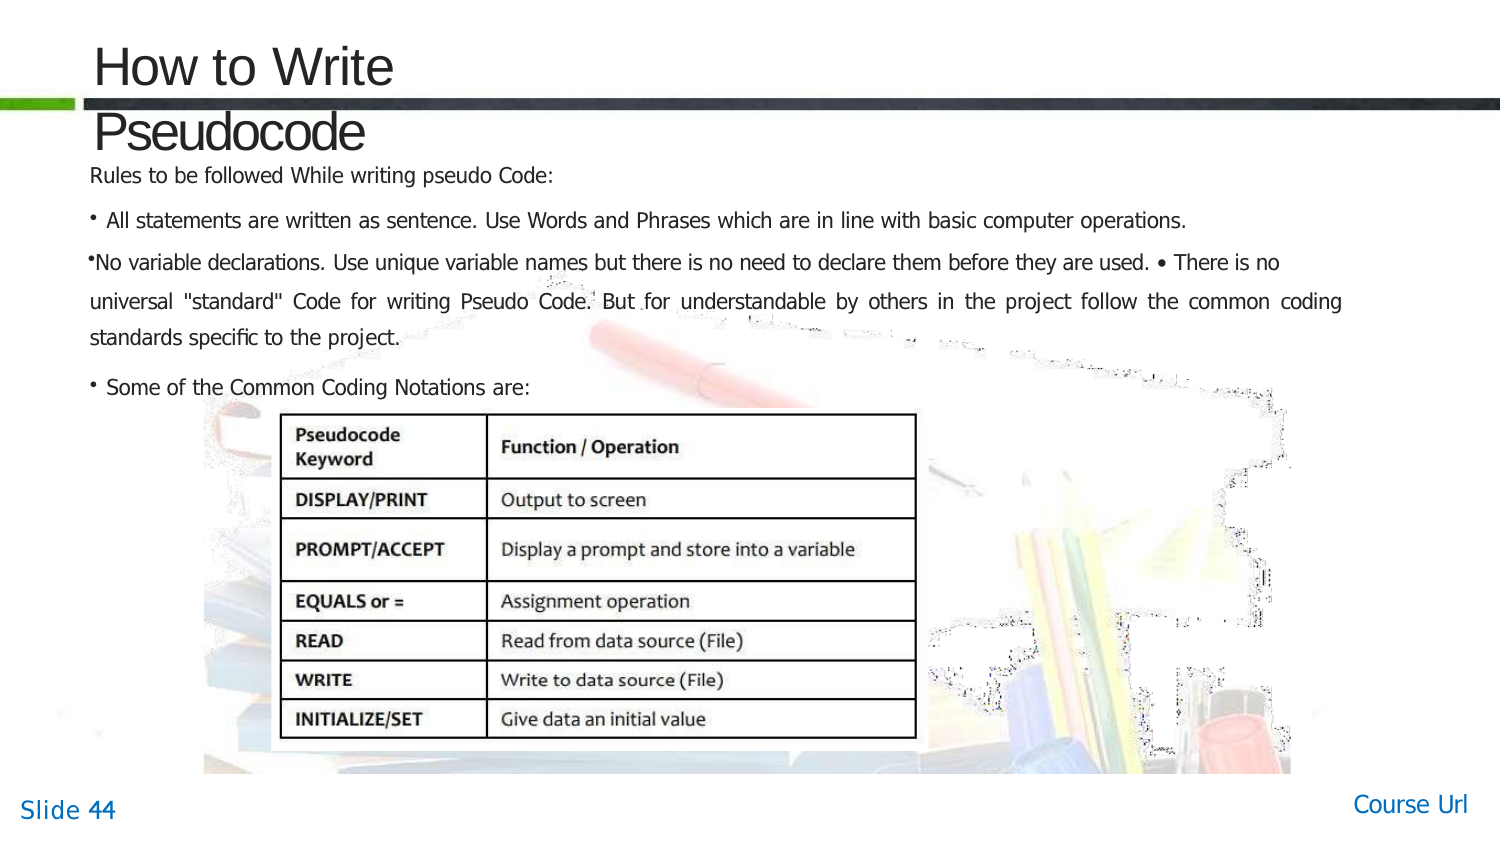

# How to Write Pseudocode

Rules to be followed While writing pseudo Code:
All statements are written as sentence. Use Words and Phrases which are in line with basic computer operations.
No variable declarations. Use unique variable names but there is no need to declare them before they are used. • There is no  universal "standard" Code for writing Pseudo Code. But for understandable by others in the project follow the common coding
standards specific to the project.

Some of the Common Coding Notations are:
Course Url
Slide 44